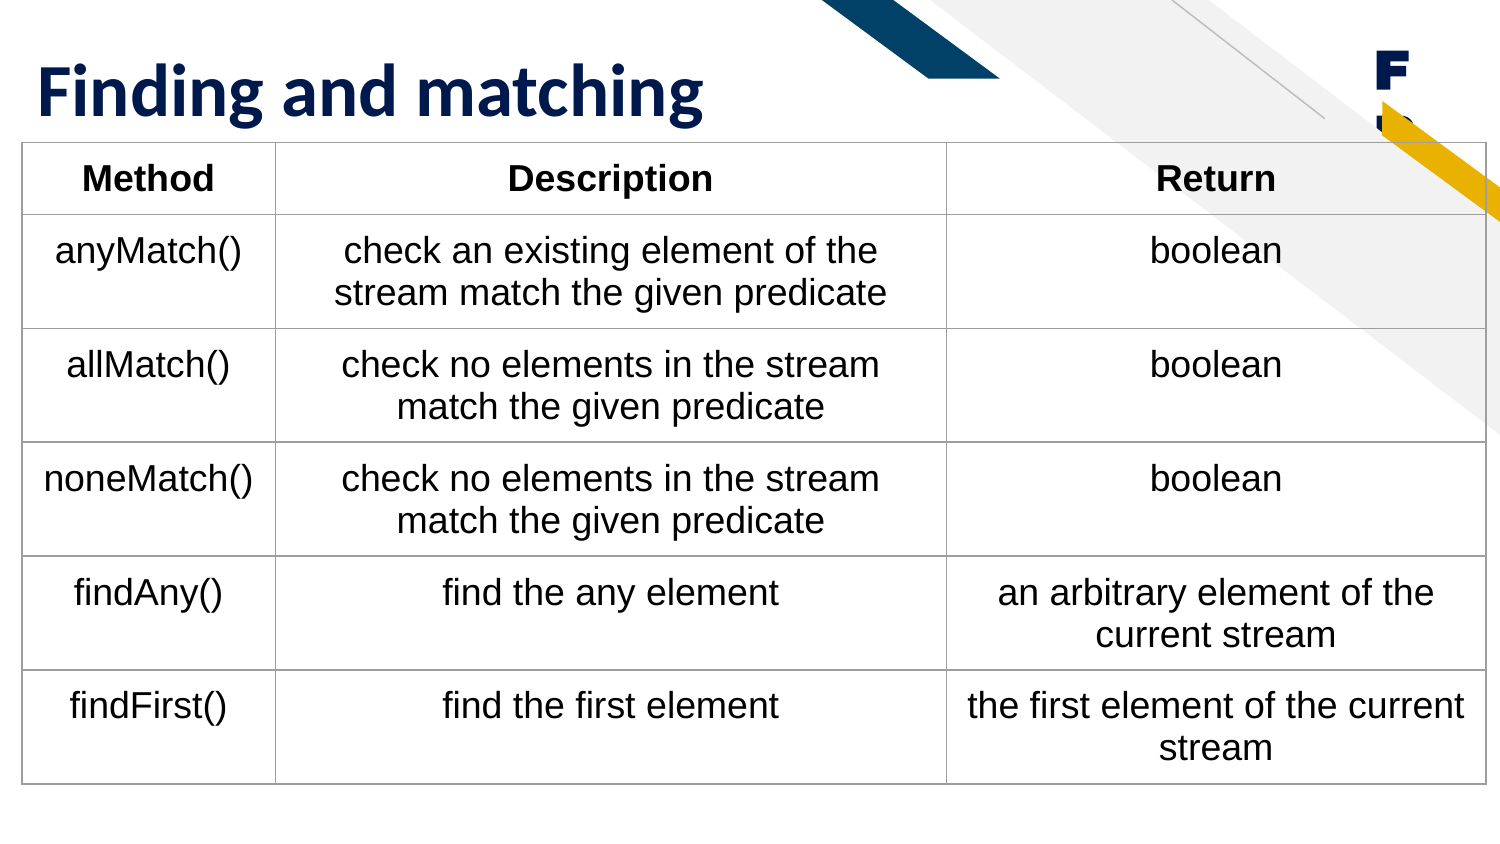

# Finding and matching
| Method | Description | Return |
| --- | --- | --- |
| anyMatch() | check an existing element of the stream match the given predicate | boolean |
| allMatch() | check no elements in the stream match the given predicate | boolean |
| noneMatch() | check no elements in the stream match the given predicate | boolean |
| findAny() | find the any element | an arbitrary element of the current stream |
| findFirst() | find the first element | the first element of the current stream |